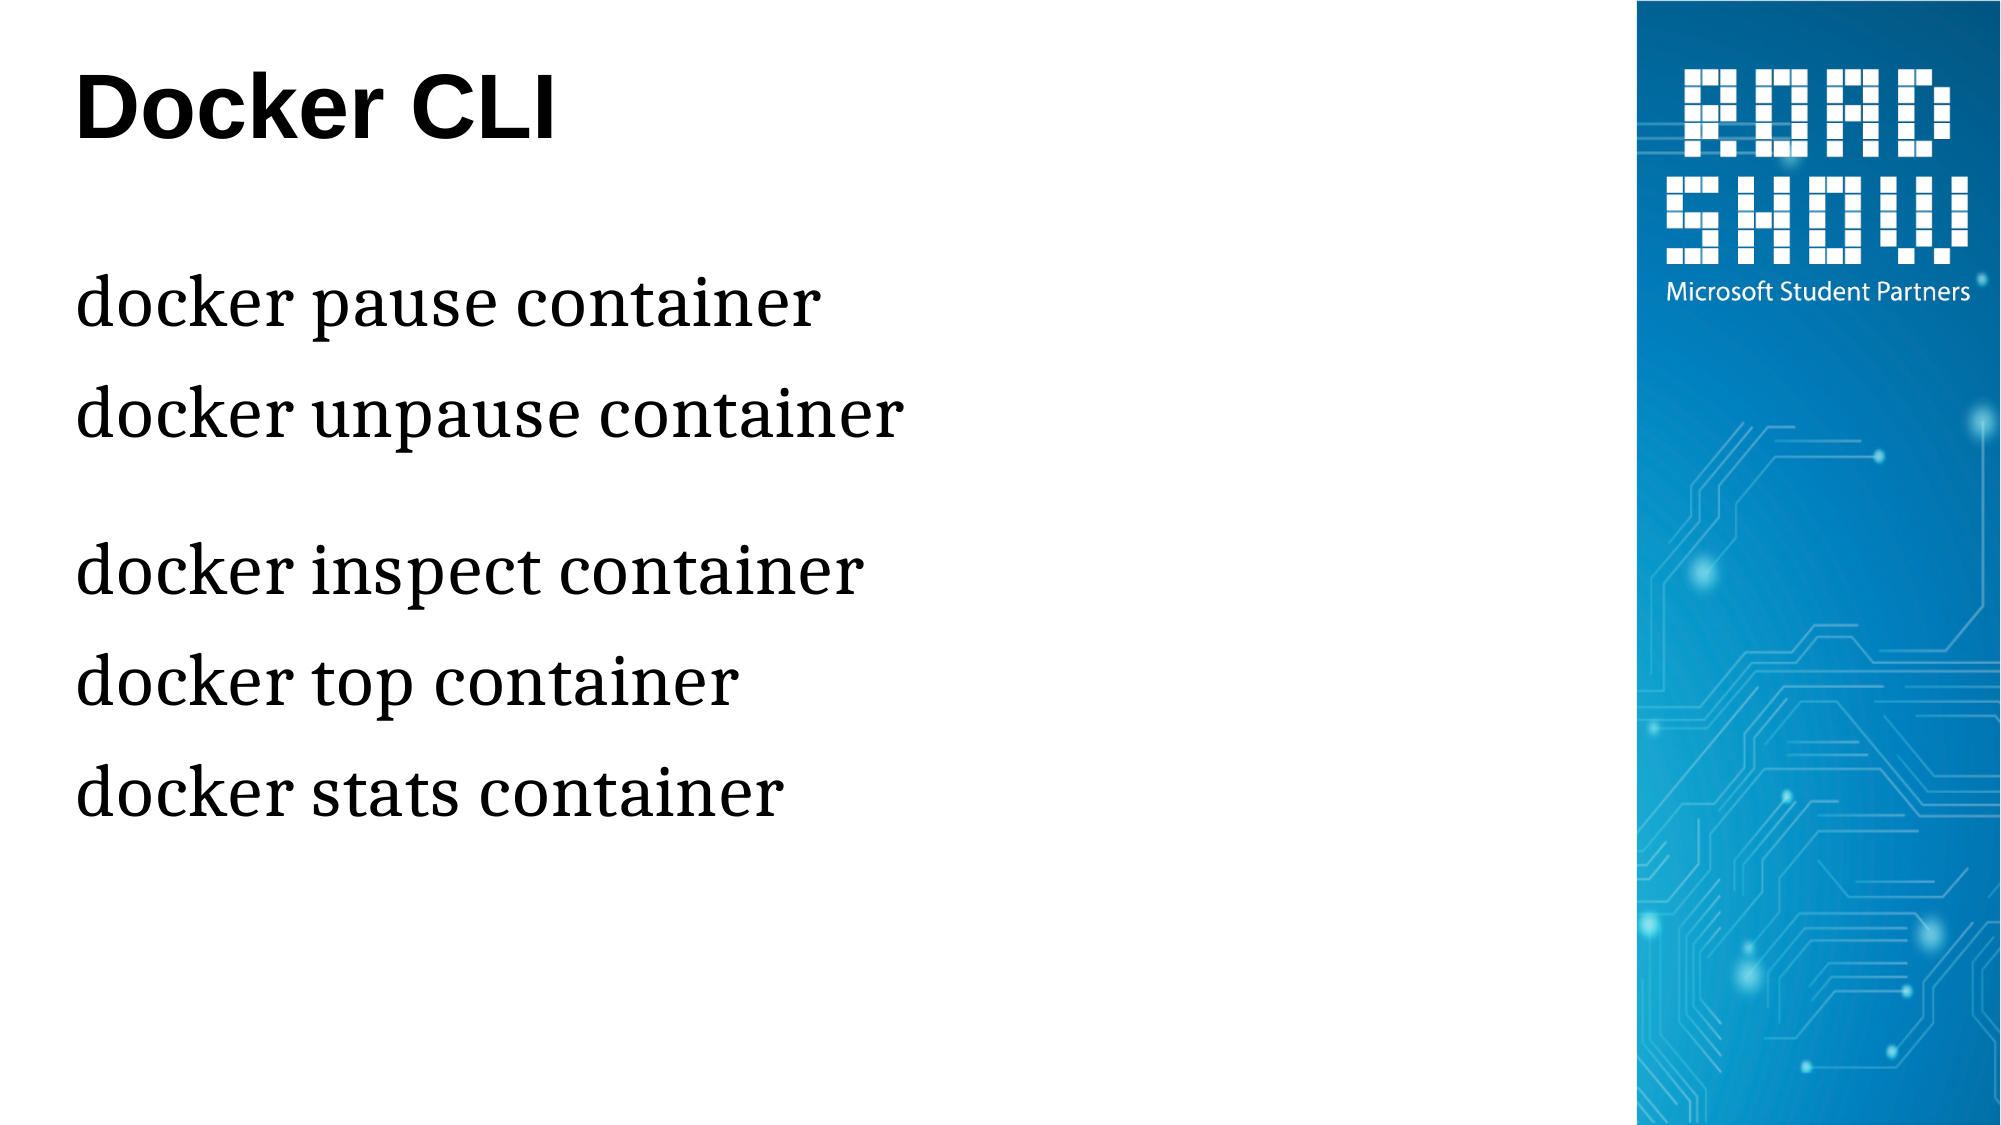

# Docker CLI
docker pause container
docker unpause container

docker inspect container
docker top container
docker stats container